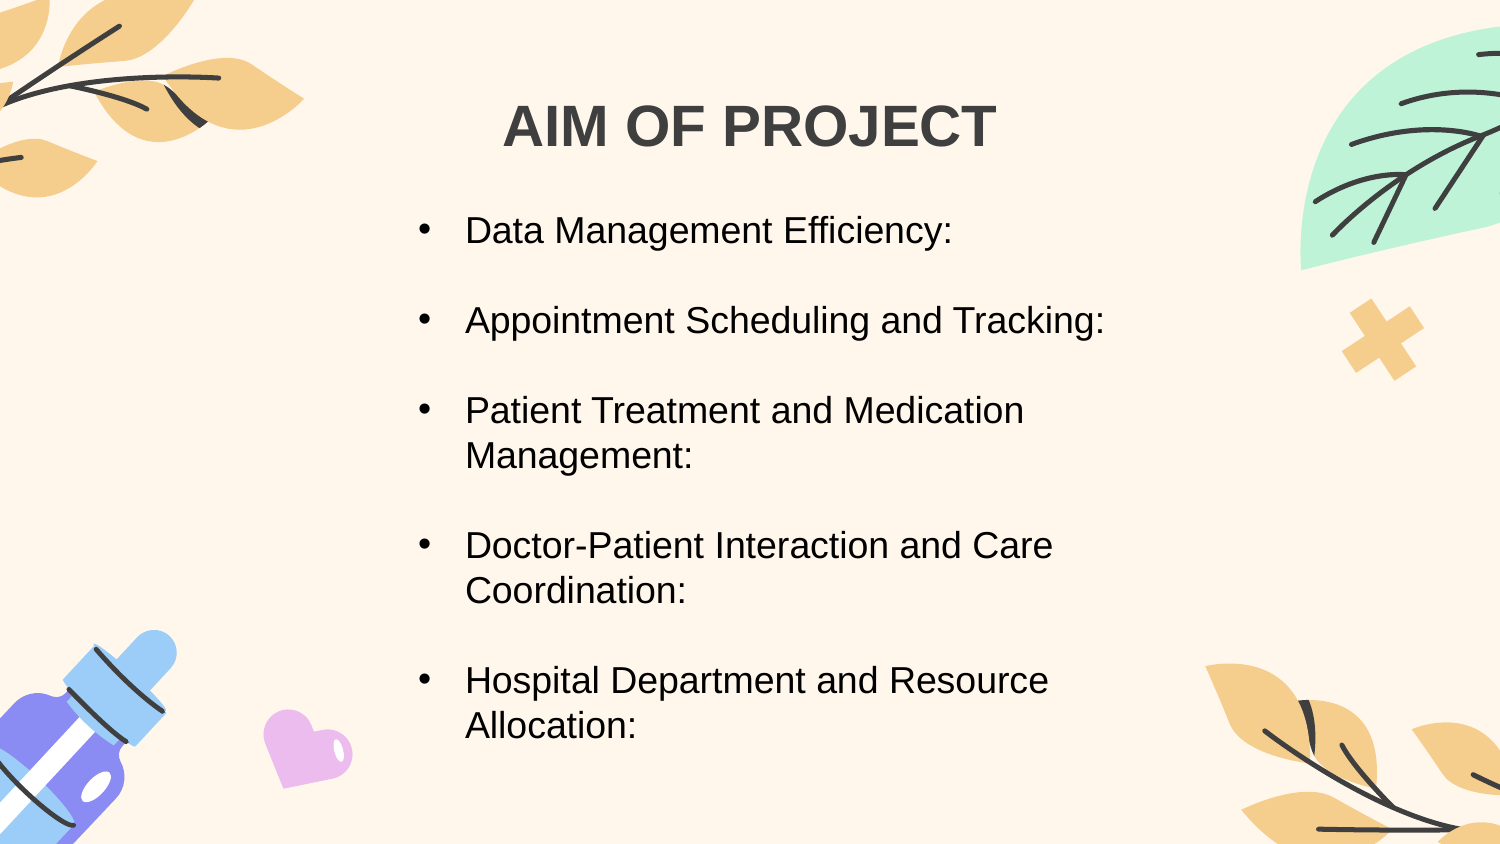

# AIM OF PROJECT
Data Management Efficiency:

Appointment Scheduling and Tracking:

Patient Treatment and Medication Management:

Doctor-Patient Interaction and Care Coordination:

Hospital Department and Resource Allocation: